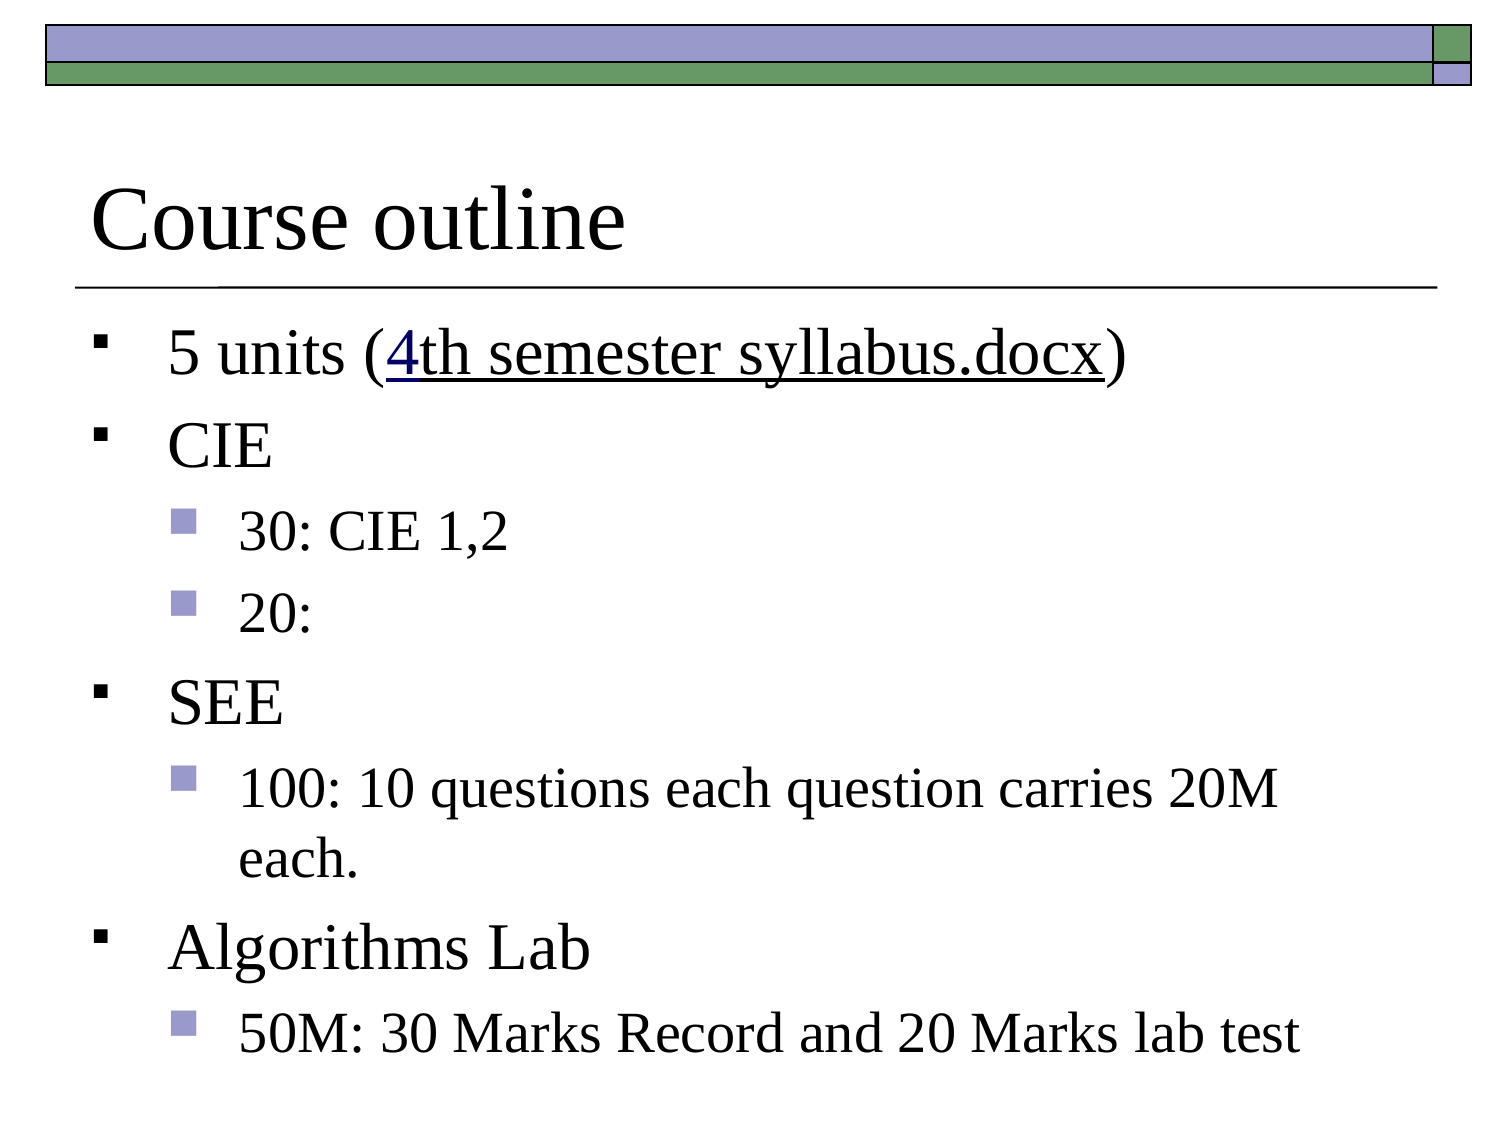

# Course outline
5 units (4th semester syllabus.docx)
CIE
30: CIE 1,2
20:
SEE
100: 10 questions each question carries 20M each.
Algorithms Lab
50M: 30 Marks Record and 20 Marks lab test